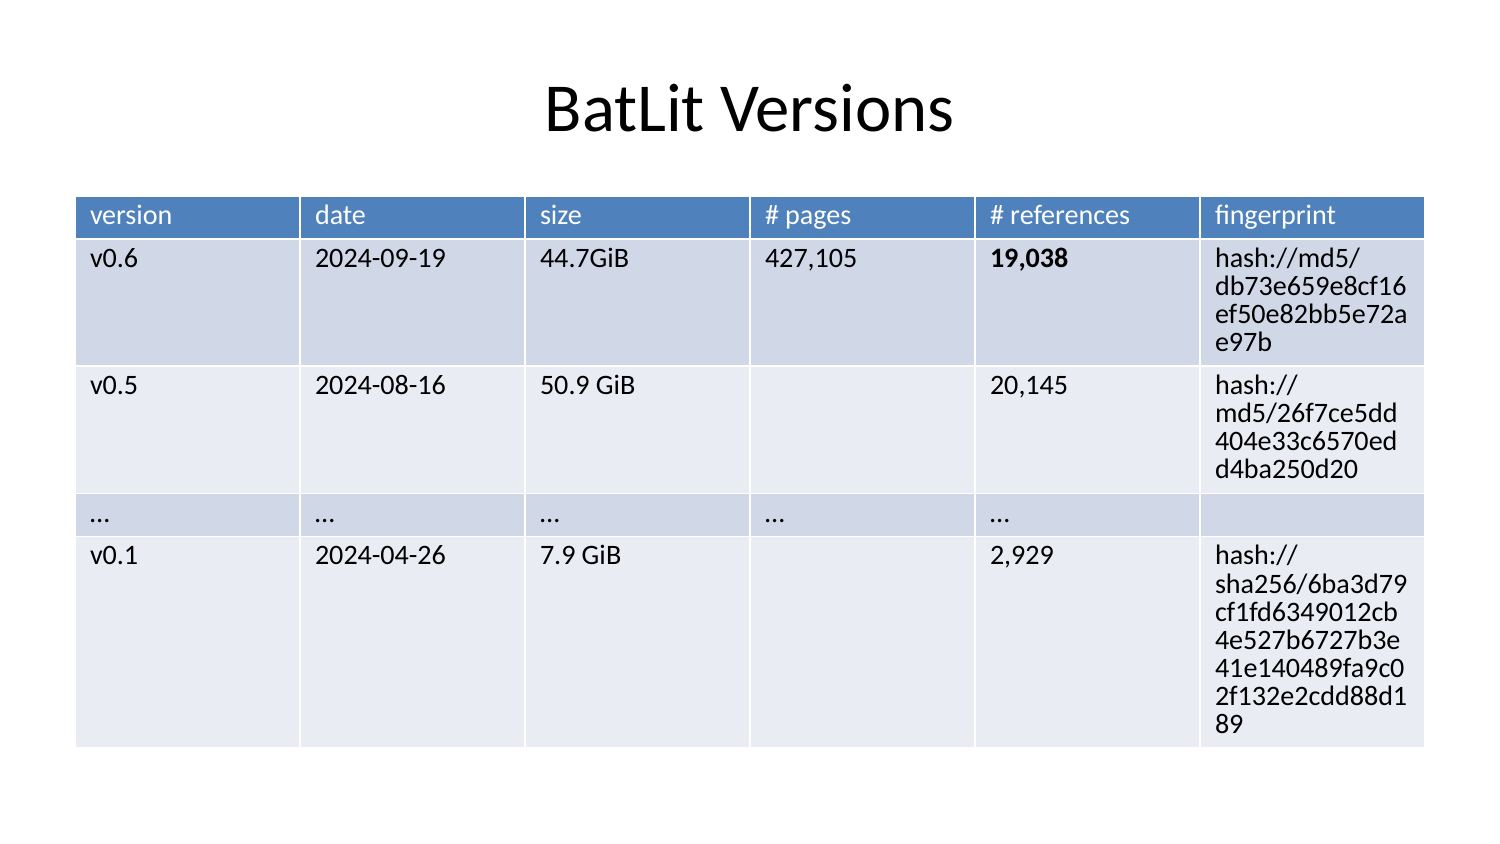

# BatLit Versions
| version | date | size | # pages | # references | fingerprint |
| --- | --- | --- | --- | --- | --- |
| v0.6 | 2024-09-19 | 44.7GiB | 427,105 | 19,038 | hash://md5/db73e659e8cf16ef50e82bb5e72ae97b |
| v0.5 | 2024-08-16 | 50.9 GiB |  | 20,145 | hash://md5/26f7ce5dd404e33c6570edd4ba250d20 |
| … | … | … | … | … |  |
| v0.1 | 2024-04-26 | 7.9 GiB |  | 2,929 | hash://sha256/6ba3d79cf1fd6349012cb4e527b6727b3e41e140489fa9c02f132e2cdd88d189 |